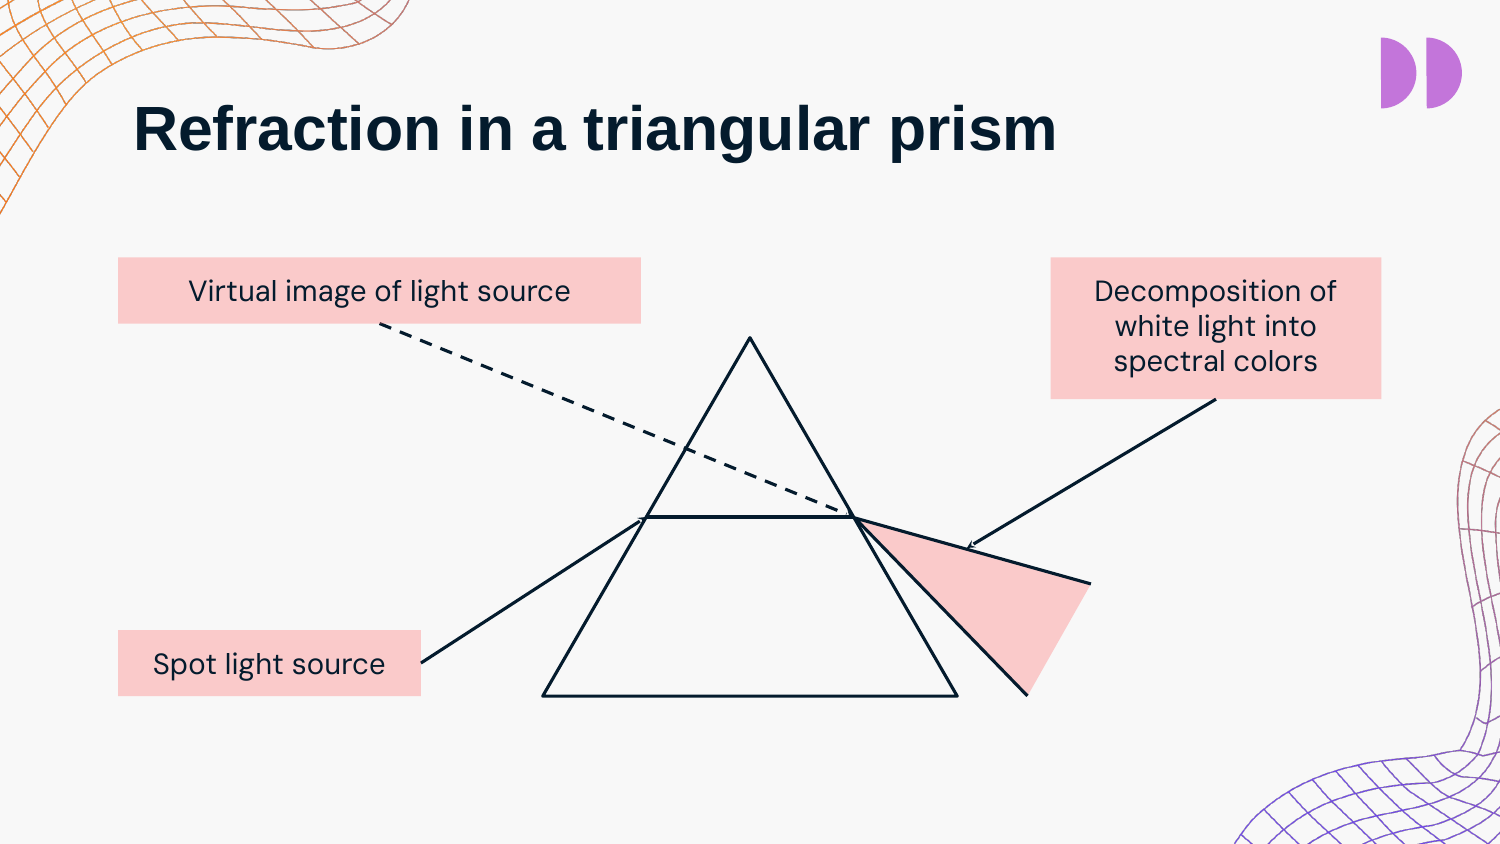

# Refraction in a triangular prism
Virtual image of light source
Decomposition of white light into spectral colors

Spot light source